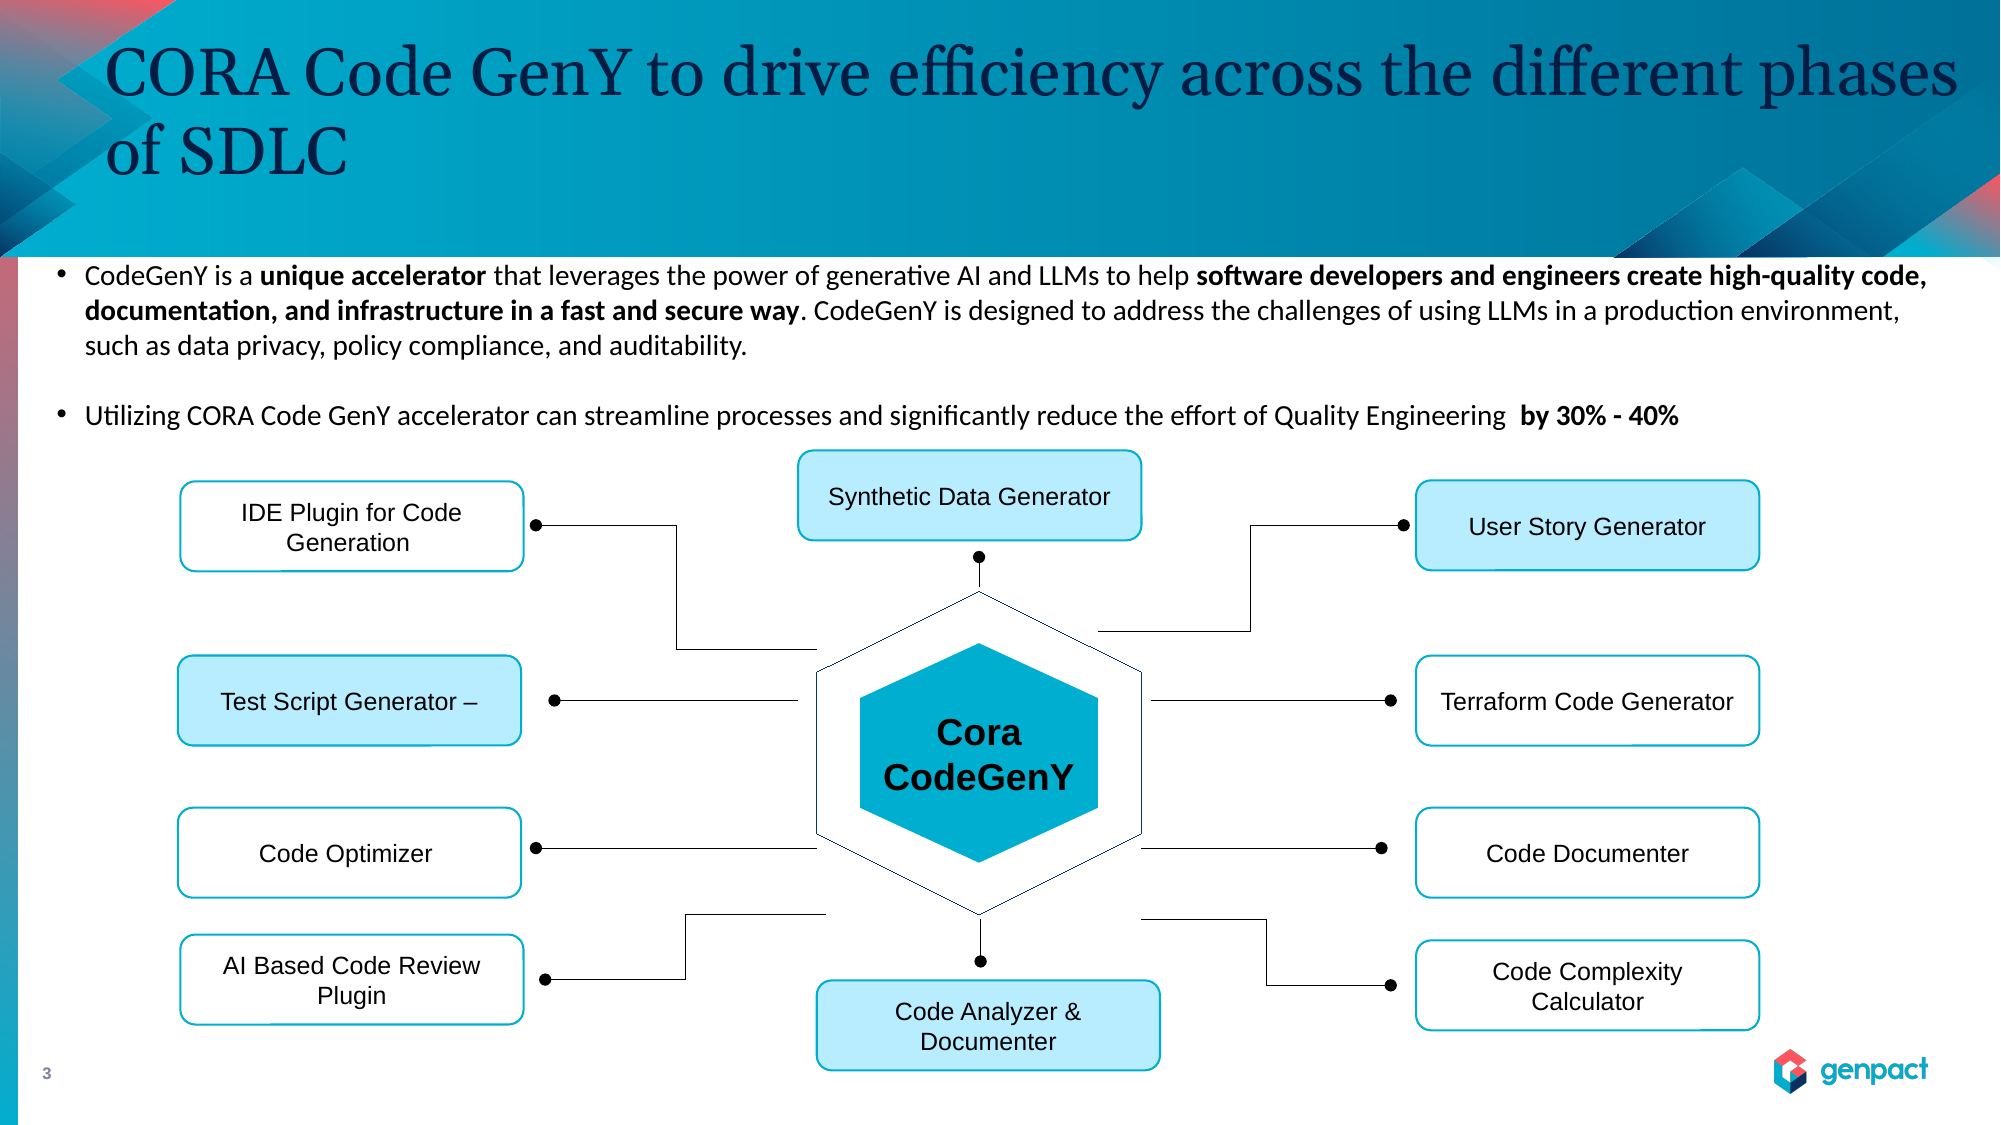

# CORA Code GenY to drive efficiency across the different phases of SDLC
CodeGenY is a unique accelerator that leverages the power of generative AI and LLMs to help software developers and engineers create high-quality code, documentation, and infrastructure in a fast and secure way. CodeGenY is designed to address the challenges of using LLMs in a production environment, such as data privacy, policy compliance, and auditability.

Utilizing CORA Code GenY accelerator can streamline processes and significantly reduce the effort of Quality Engineering  by 30% - 40%
Synthetic Data Generator
User Story Generator
IDE Plugin for Code Generation

Cora CodeGenY
Test Script Generator –
Terraform Code Generator
Code Optimizer
Code Documenter
AI Based Code Review Plugin
Code Complexity Calculator
Code Analyzer & Documenter